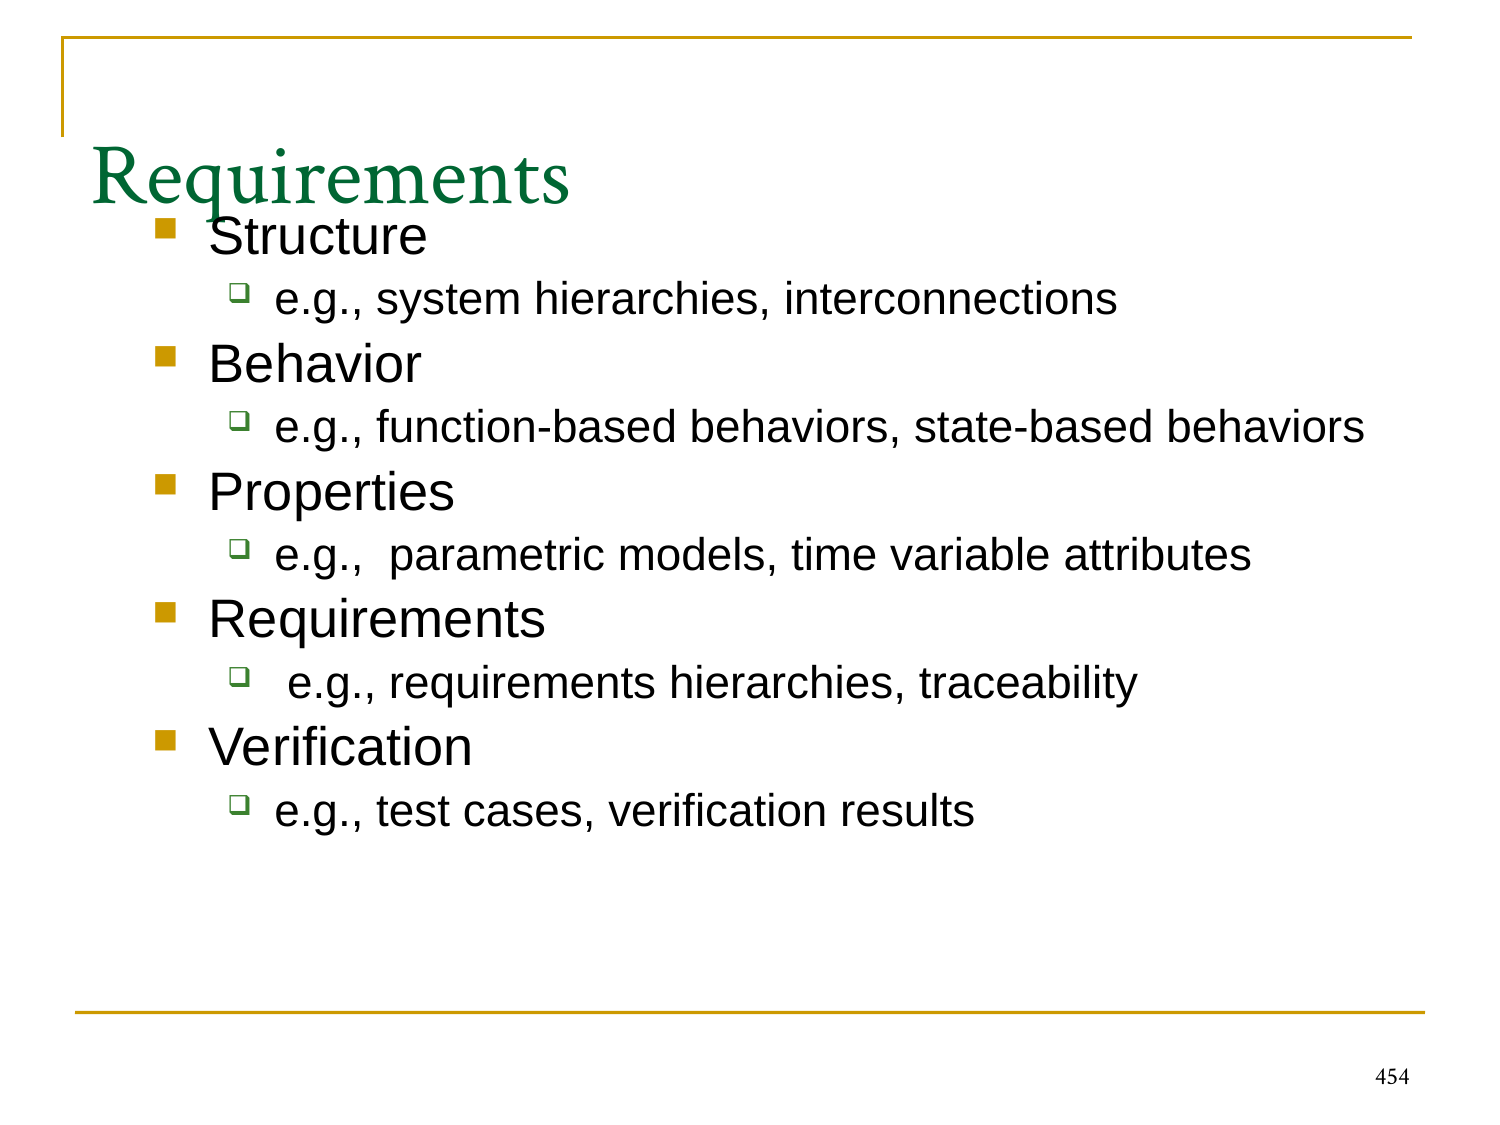

# Requirements
Structure
e.g., system hierarchies, interconnections
Behavior
e.g., function-based behaviors, state-based behaviors
Properties
e.g.,  parametric models, time variable attributes
Requirements
 e.g., requirements hierarchies, traceability
Verification
e.g., test cases, verification results
454